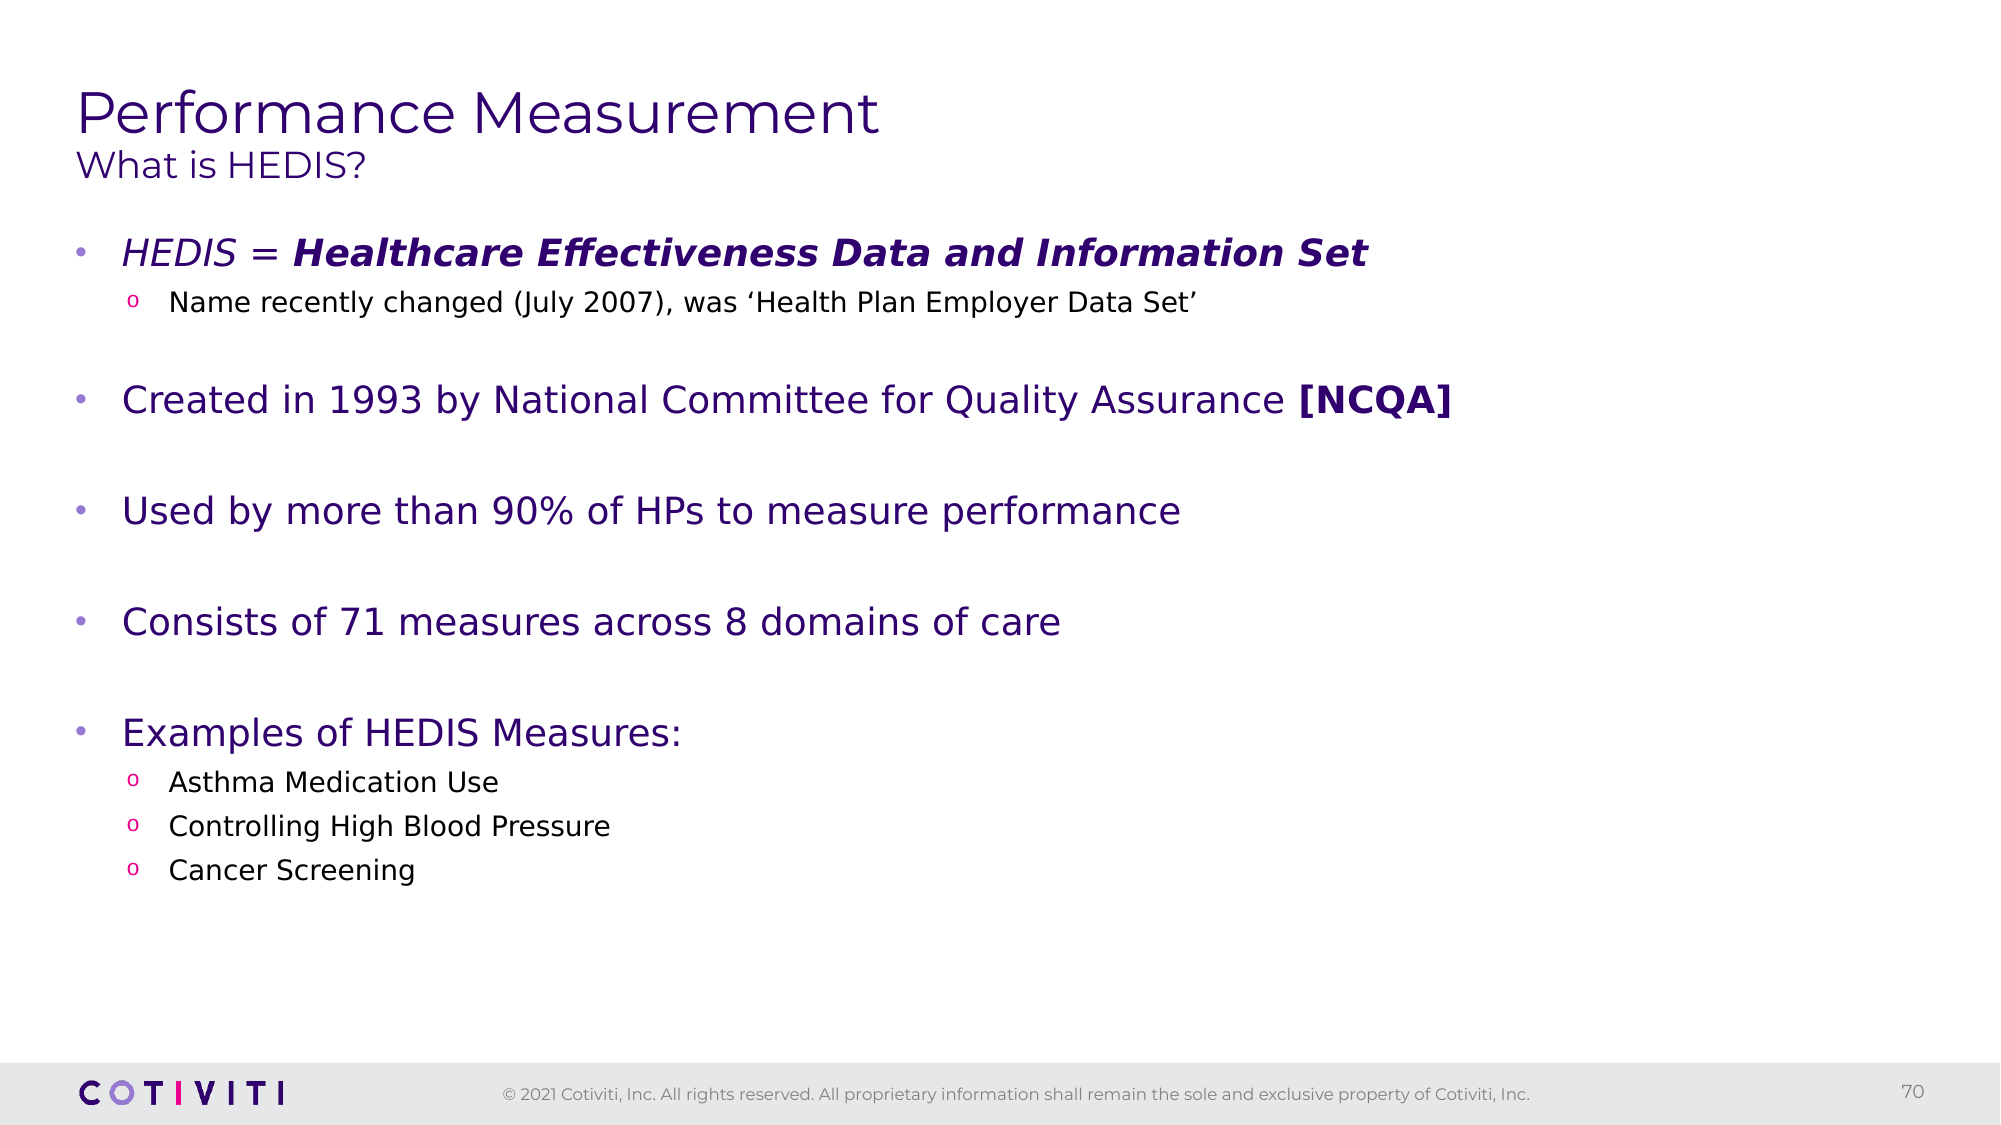

# Performance Measurement What is HEDIS?
HEDIS = Healthcare Effectiveness Data and Information Set
Name recently changed (July 2007), was ‘Health Plan Employer Data Set’

Created in 1993 by National Committee for Quality Assurance [NCQA]

Used by more than 90% of HPs to measure performance

Consists of 71 measures across 8 domains of care

Examples of HEDIS Measures:
Asthma Medication Use
Controlling High Blood Pressure
Cancer Screening

70